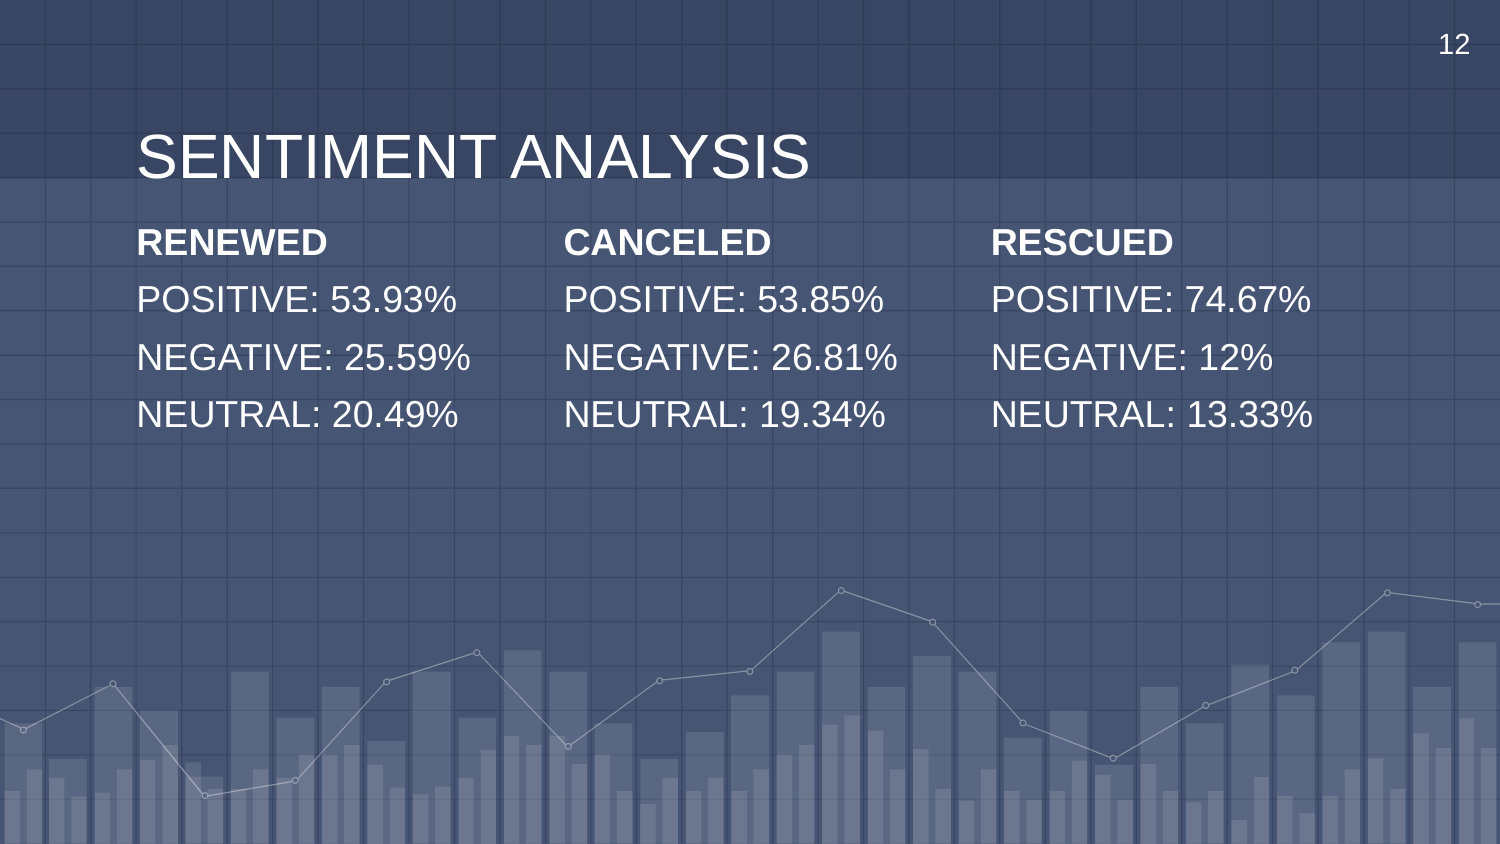

12
# SENTIMENT ANALYSIS
RENEWED
POSITIVE: 53.93%
NEGATIVE: 25.59%
NEUTRAL: 20.49%
CANCELED
POSITIVE: 53.85%
NEGATIVE: 26.81%
NEUTRAL: 19.34%
RESCUED
POSITIVE: 74.67%
NEGATIVE: 12%
NEUTRAL: 13.33%